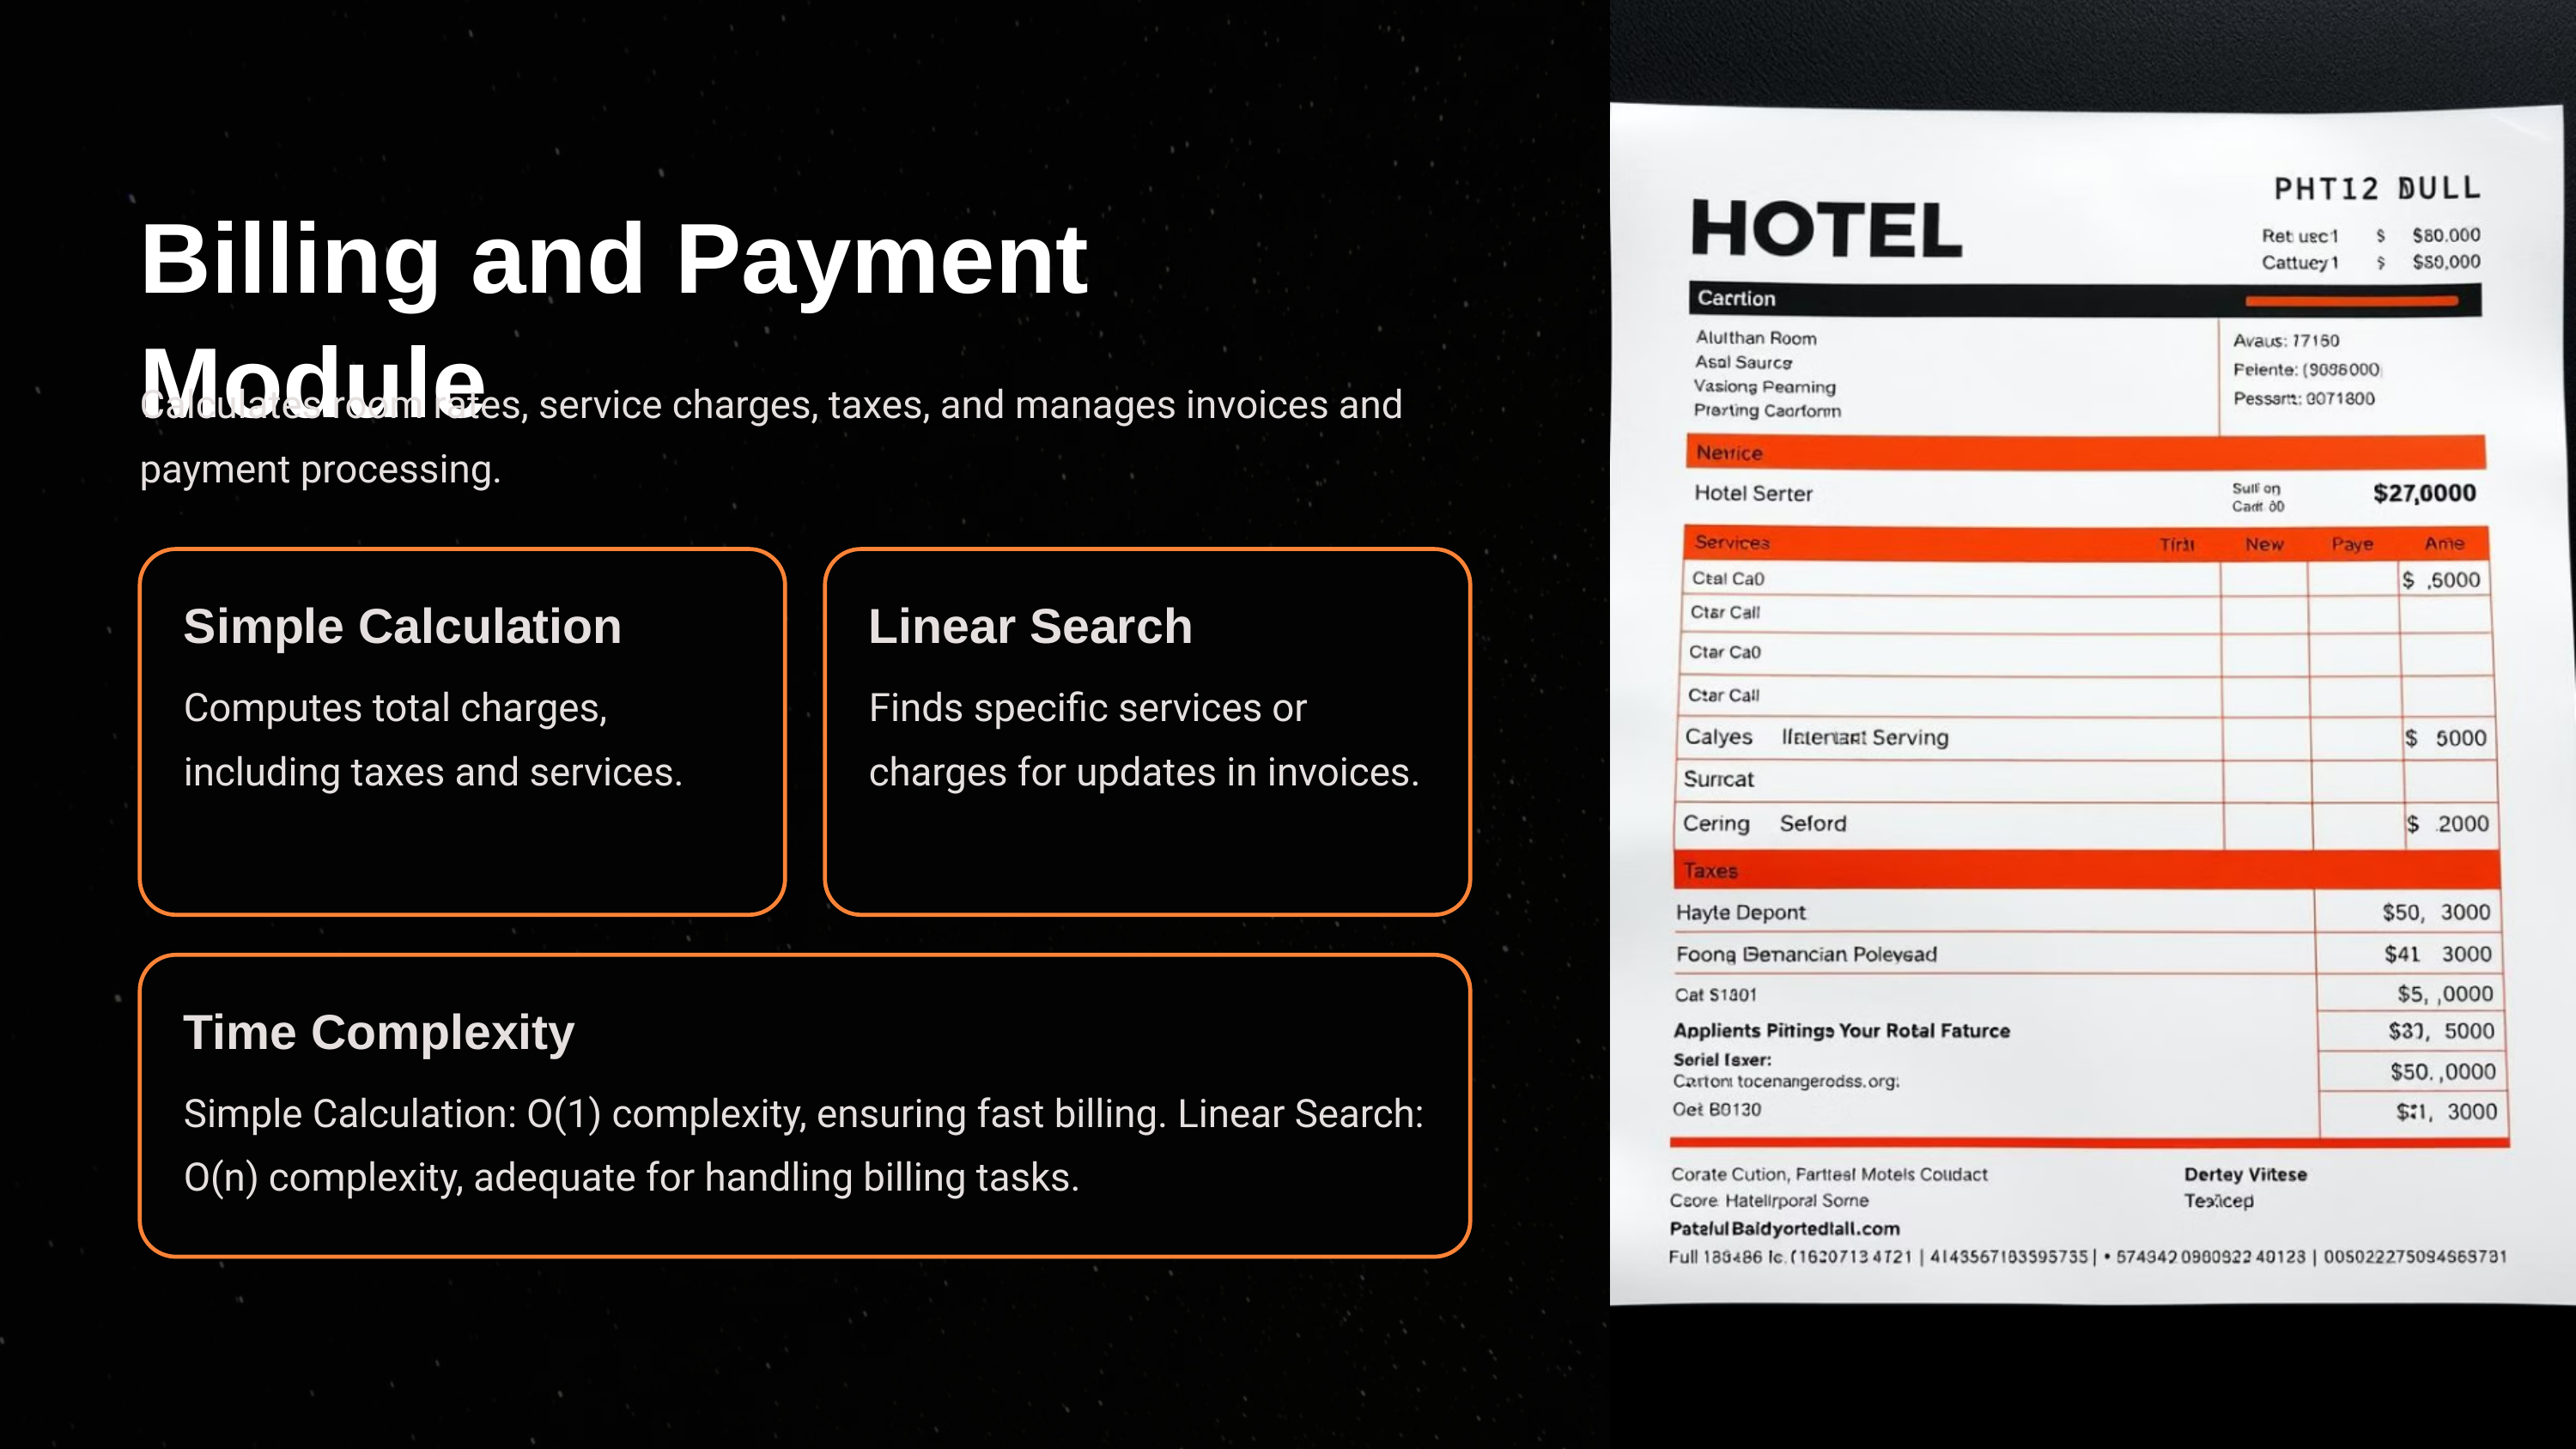

Billing and Payment Module
Calculates room rates, service charges, taxes, and manages invoices and payment processing.

Simple Calculation
Linear Search
Computes total charges, including taxes and services.
Finds specific services or charges for updates in invoices.

Time Complexity
Simple Calculation: O(1) complexity, ensuring fast billing. Linear Search: O(n) complexity, adequate for handling billing tasks.